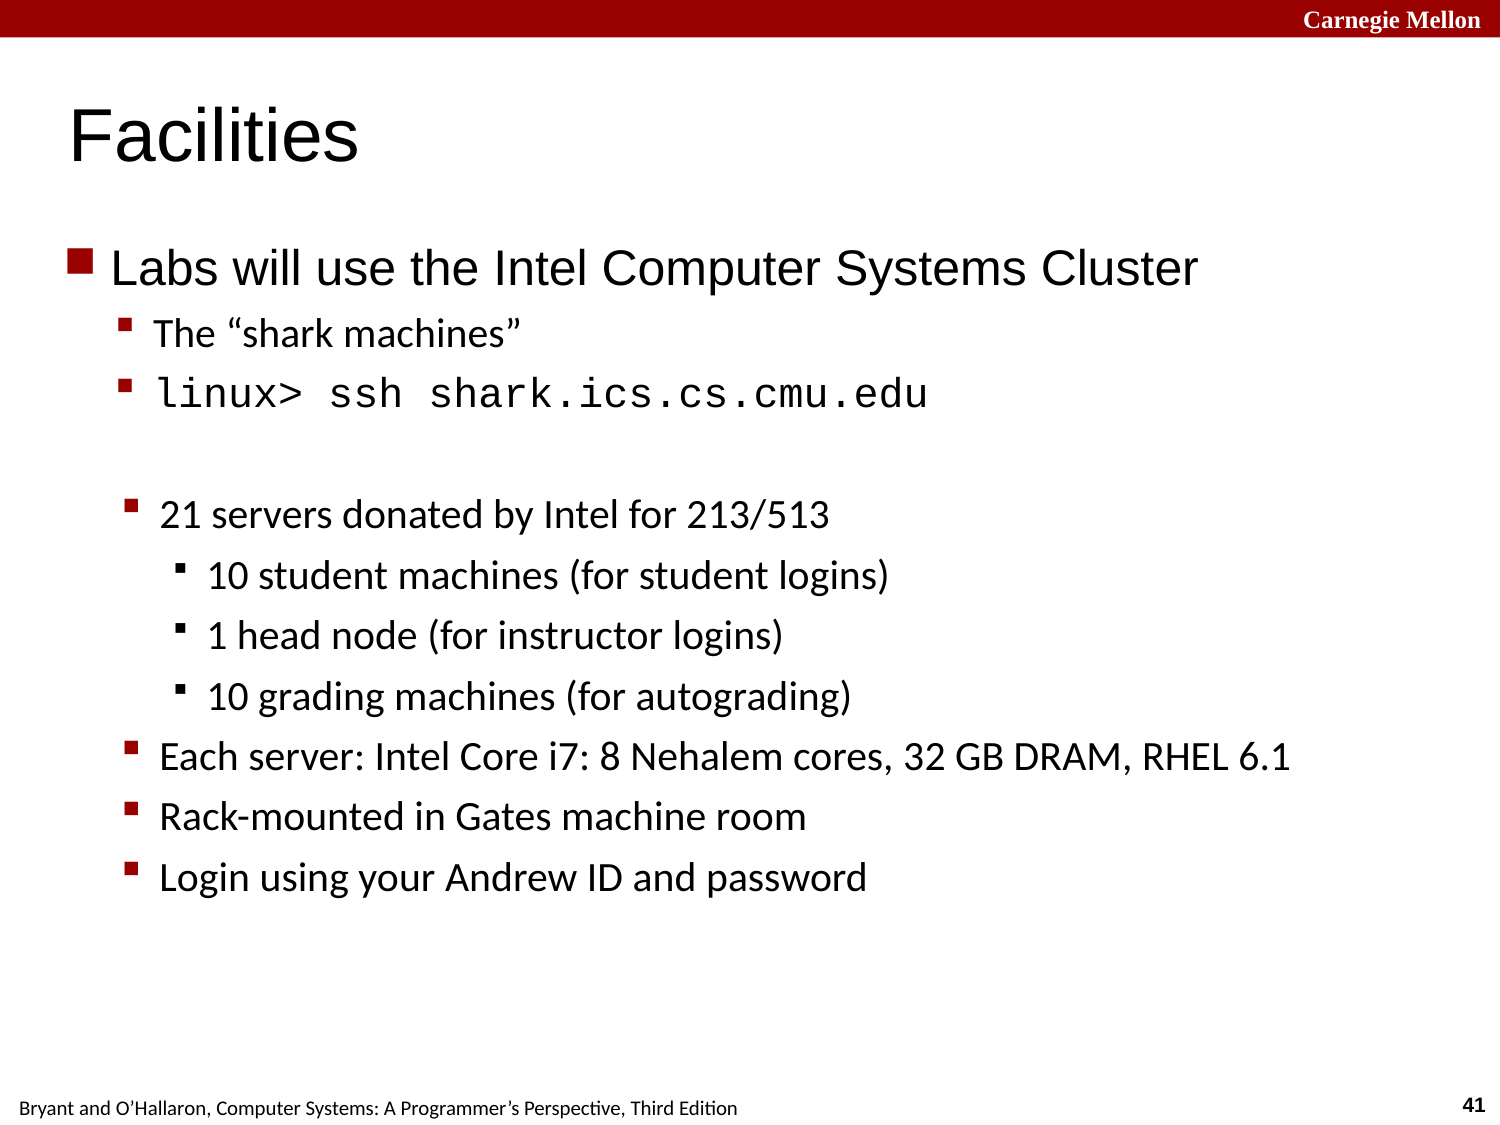

# Facilities
Labs will use the Intel Computer Systems Cluster
The “shark machines”
linux> ssh shark.ics.cs.cmu.edu

21 servers donated by Intel for 213/513
10 student machines (for student logins)
1 head node (for instructor logins)
10 grading machines (for autograding)
Each server: Intel Core i7: 8 Nehalem cores, 32 GB DRAM, RHEL 6.1
Rack-mounted in Gates machine room
Login using your Andrew ID and password